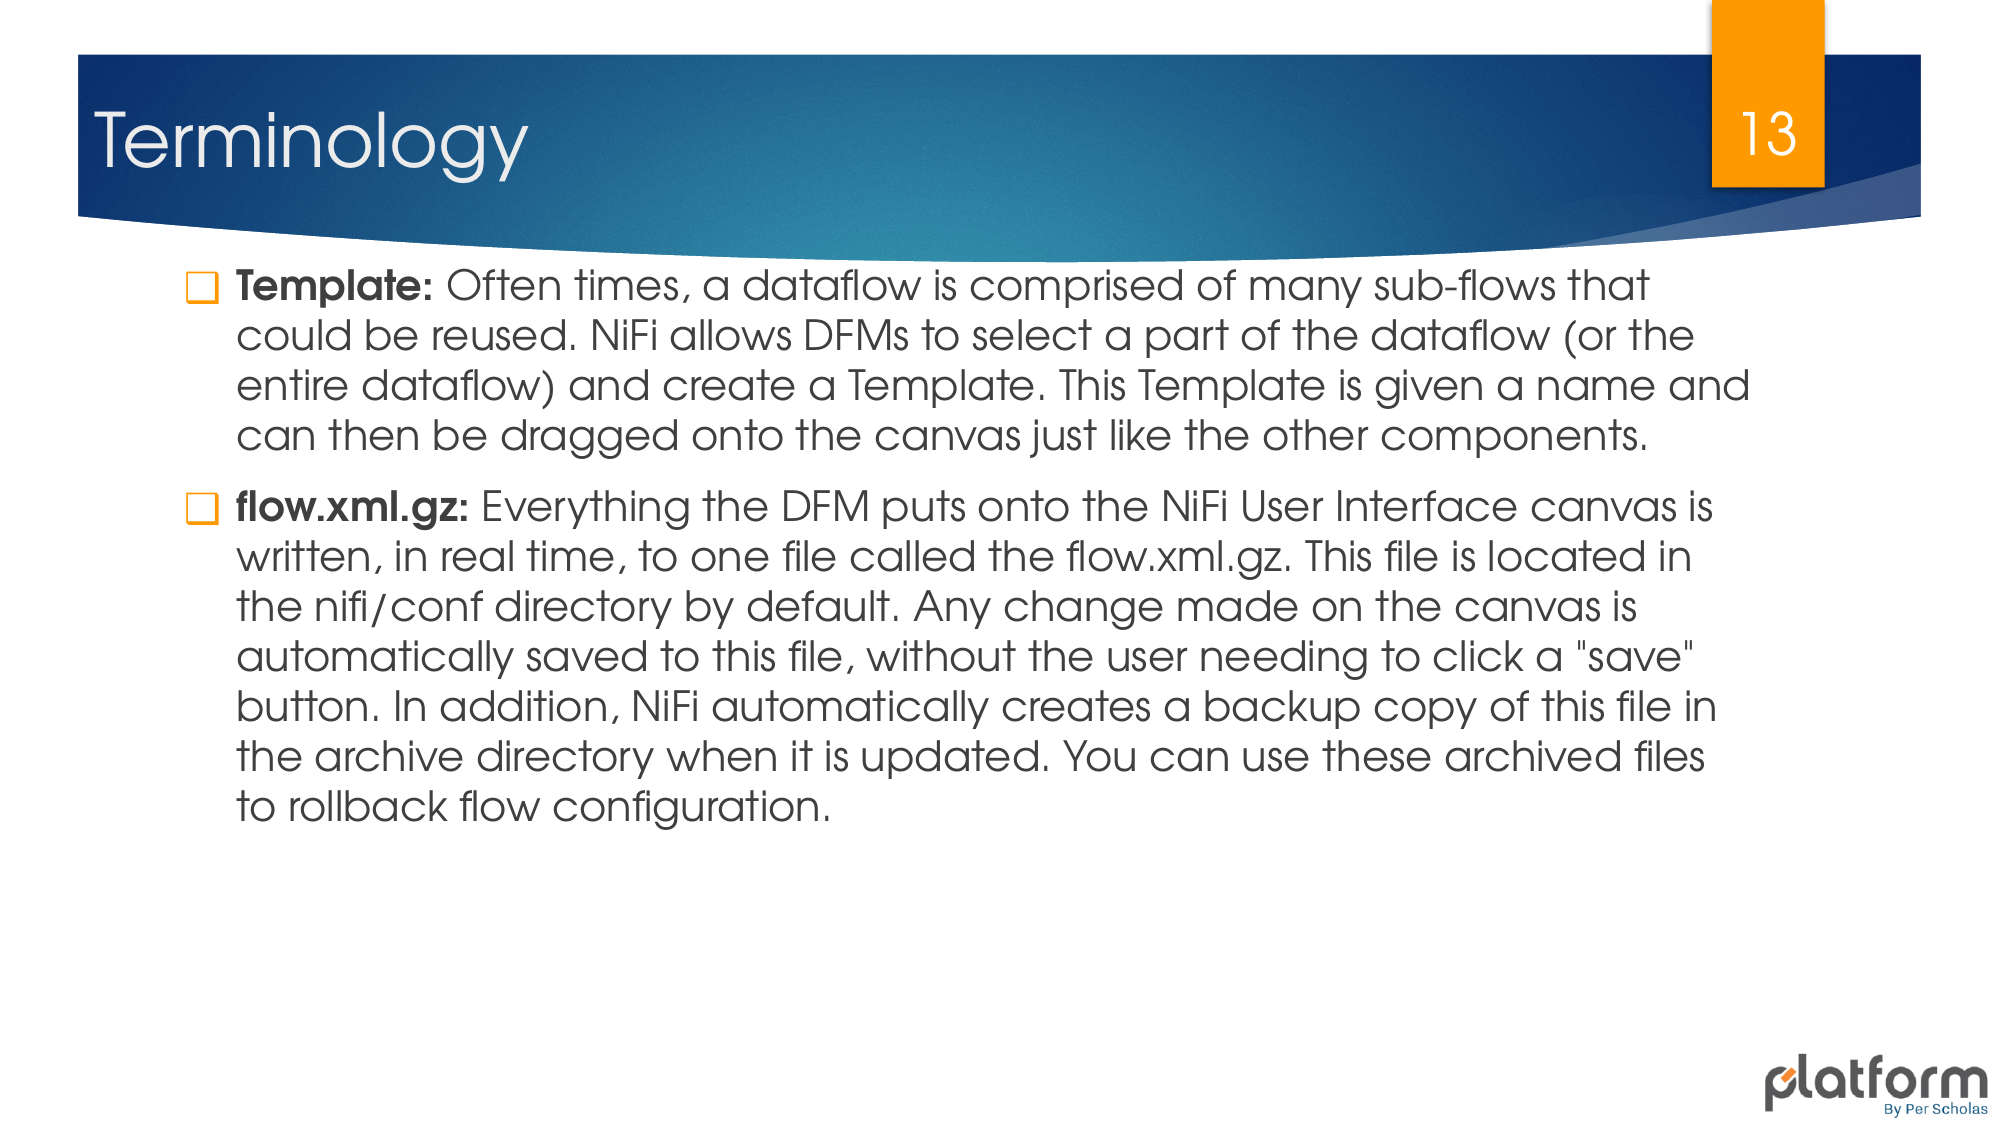

13
# Terminology
Template: Often times, a dataflow is comprised of many sub-flows that could be reused. NiFi allows DFMs to select a part of the dataflow (or the entire dataflow) and create a Template. This Template is given a name and can then be dragged onto the canvas just like the other components.
flow.xml.gz: Everything the DFM puts onto the NiFi User Interface canvas is written, in real time, to one file called the flow.xml.gz. This file is located in the nifi/conf directory by default. Any change made on the canvas is automatically saved to this file, without the user needing to click a "save" button. In addition, NiFi automatically creates a backup copy of this file in the archive directory when it is updated. You can use these archived files to rollback flow configuration.